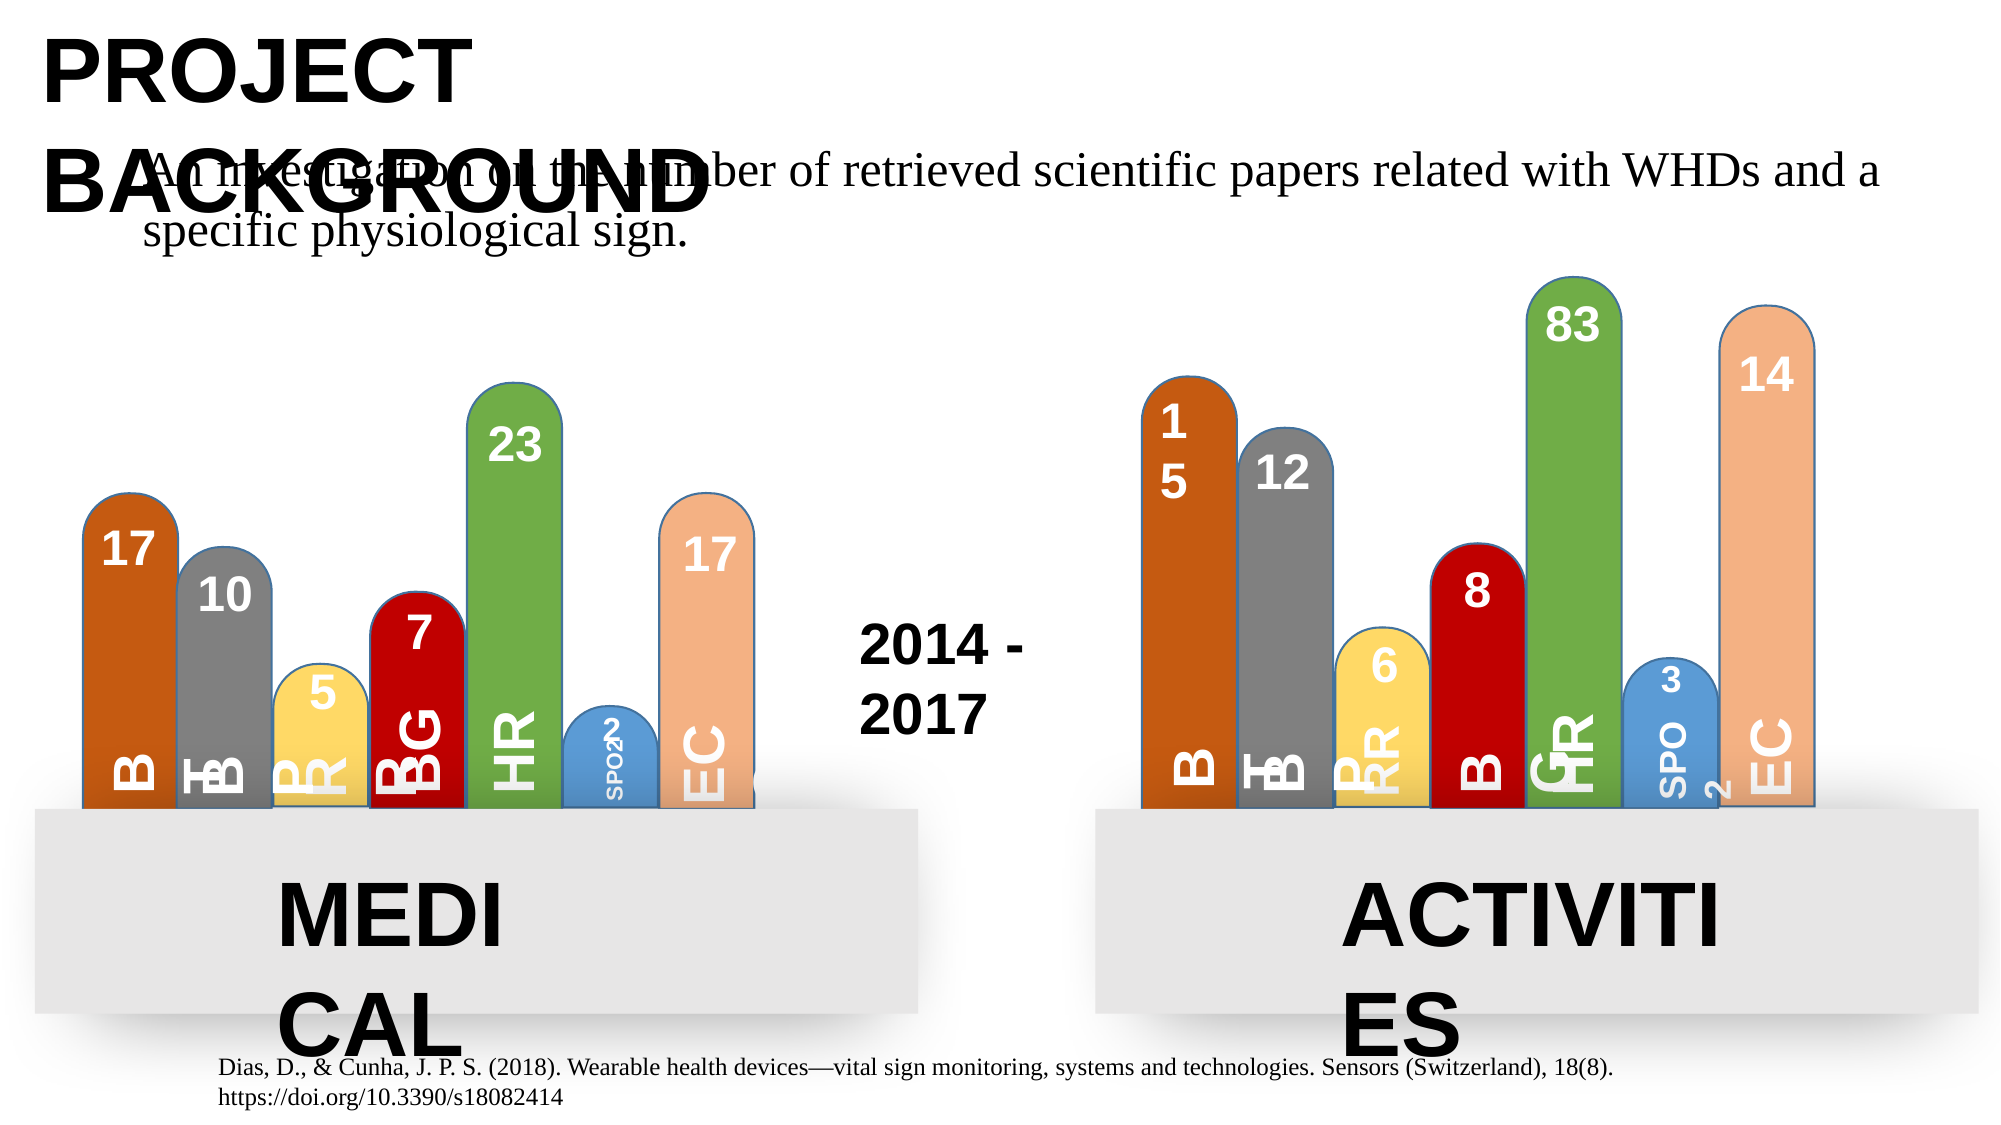

PROJECT BACKGROUND
An investigation on the number of retrieved scientific papers related with WHDs and a specific physiological sign.

83

14

15

23

12

17
17

8
10

7
2014 - 2017
6

3
5

ECG
2
ECG
BG

HR
HR
BG
SPO2
BT
BP
BT
BP
RR
SPO2
RR

ACTIVITIES
MEDICAL
Dias, D., & Cunha, J. P. S. (2018). Wearable health devices—vital sign monitoring, systems and technologies. Sensors (Switzerland), 18(8). https://doi.org/10.3390/s18082414